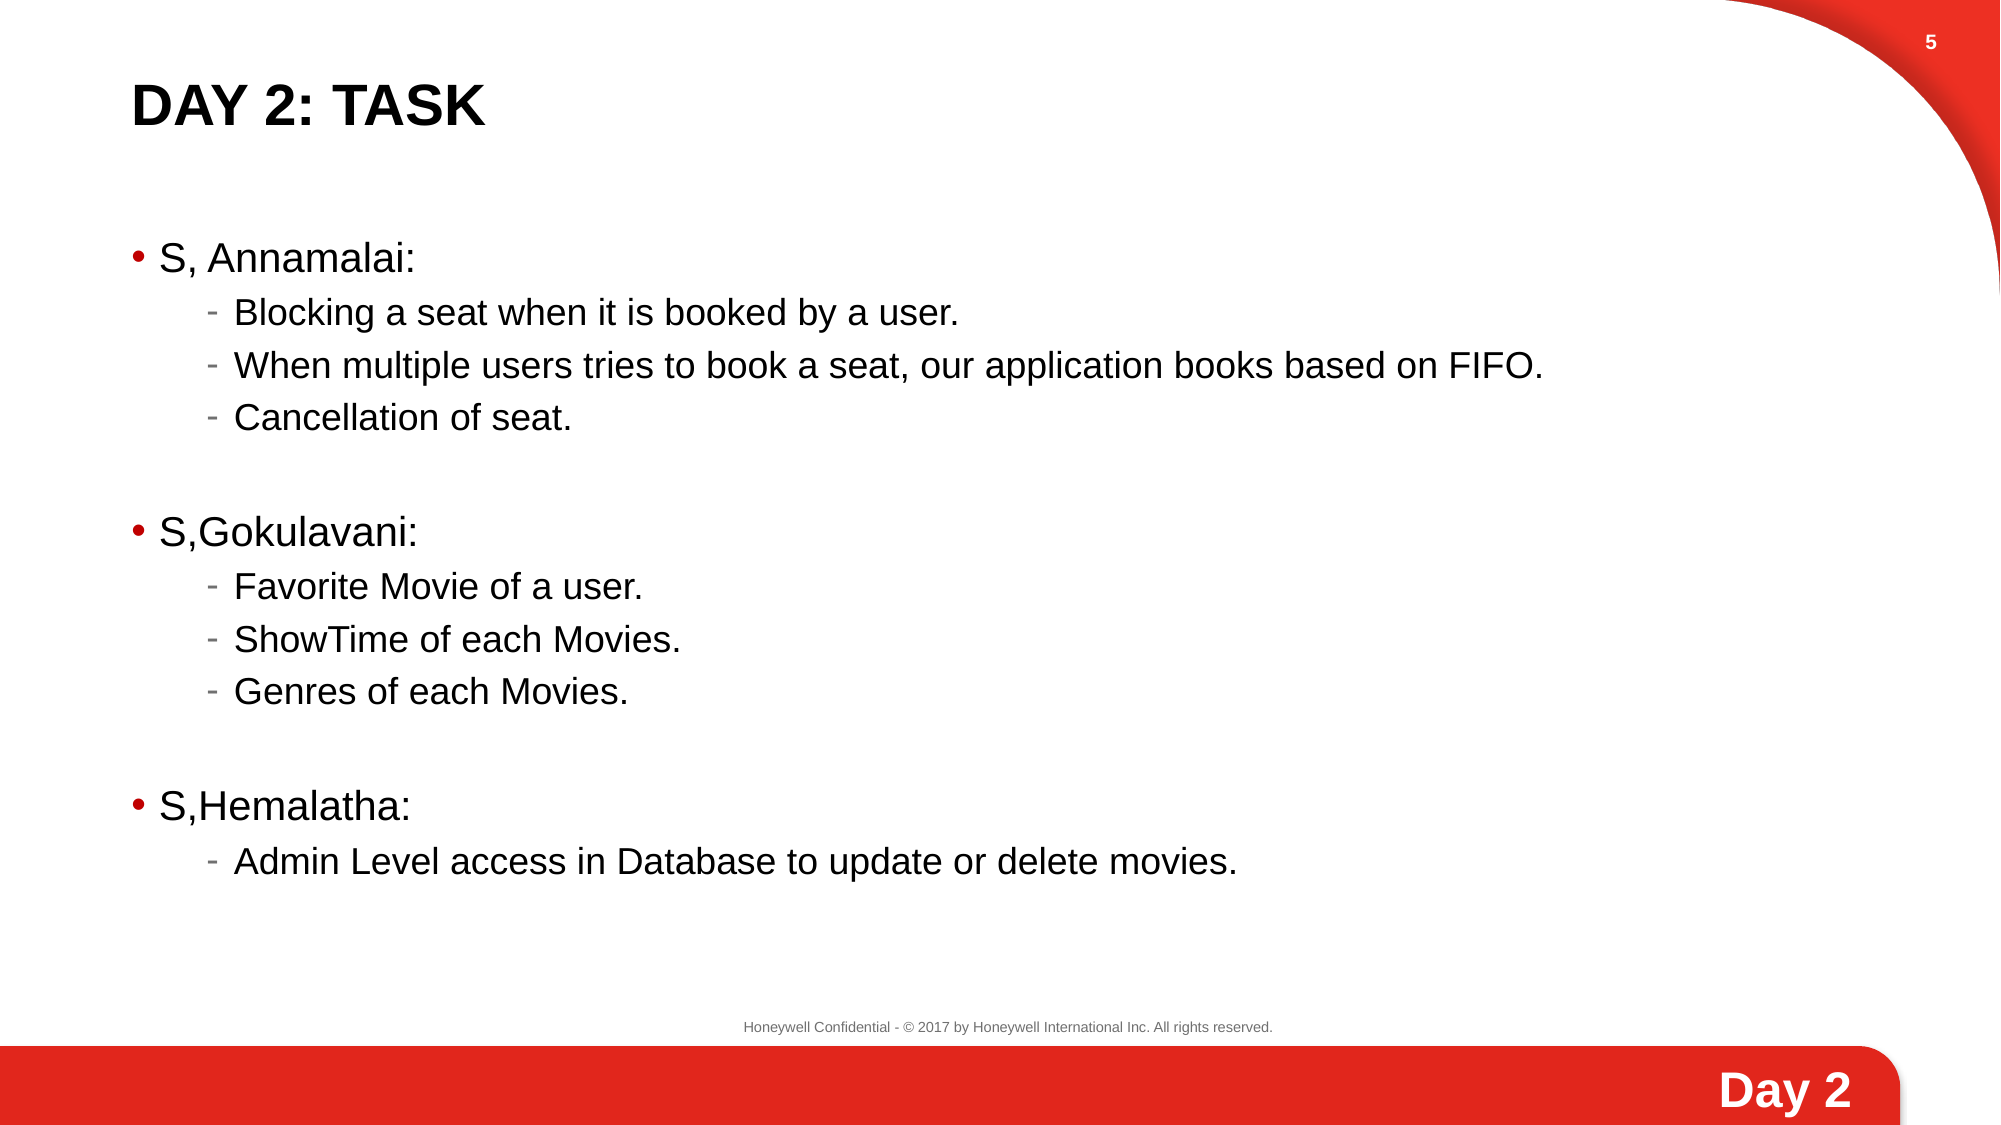

5
# DAY 2: TASK

S, Annamalai:
Blocking a seat when it is booked by a user.
When multiple users tries to book a seat, our application books based on FIFO.
Cancellation of seat.

S,Gokulavani:
Favorite Movie of a user.
ShowTime of each Movies.
Genres of each Movies.

S,Hemalatha:
Admin Level access in Database to update or delete movies.
Day 2